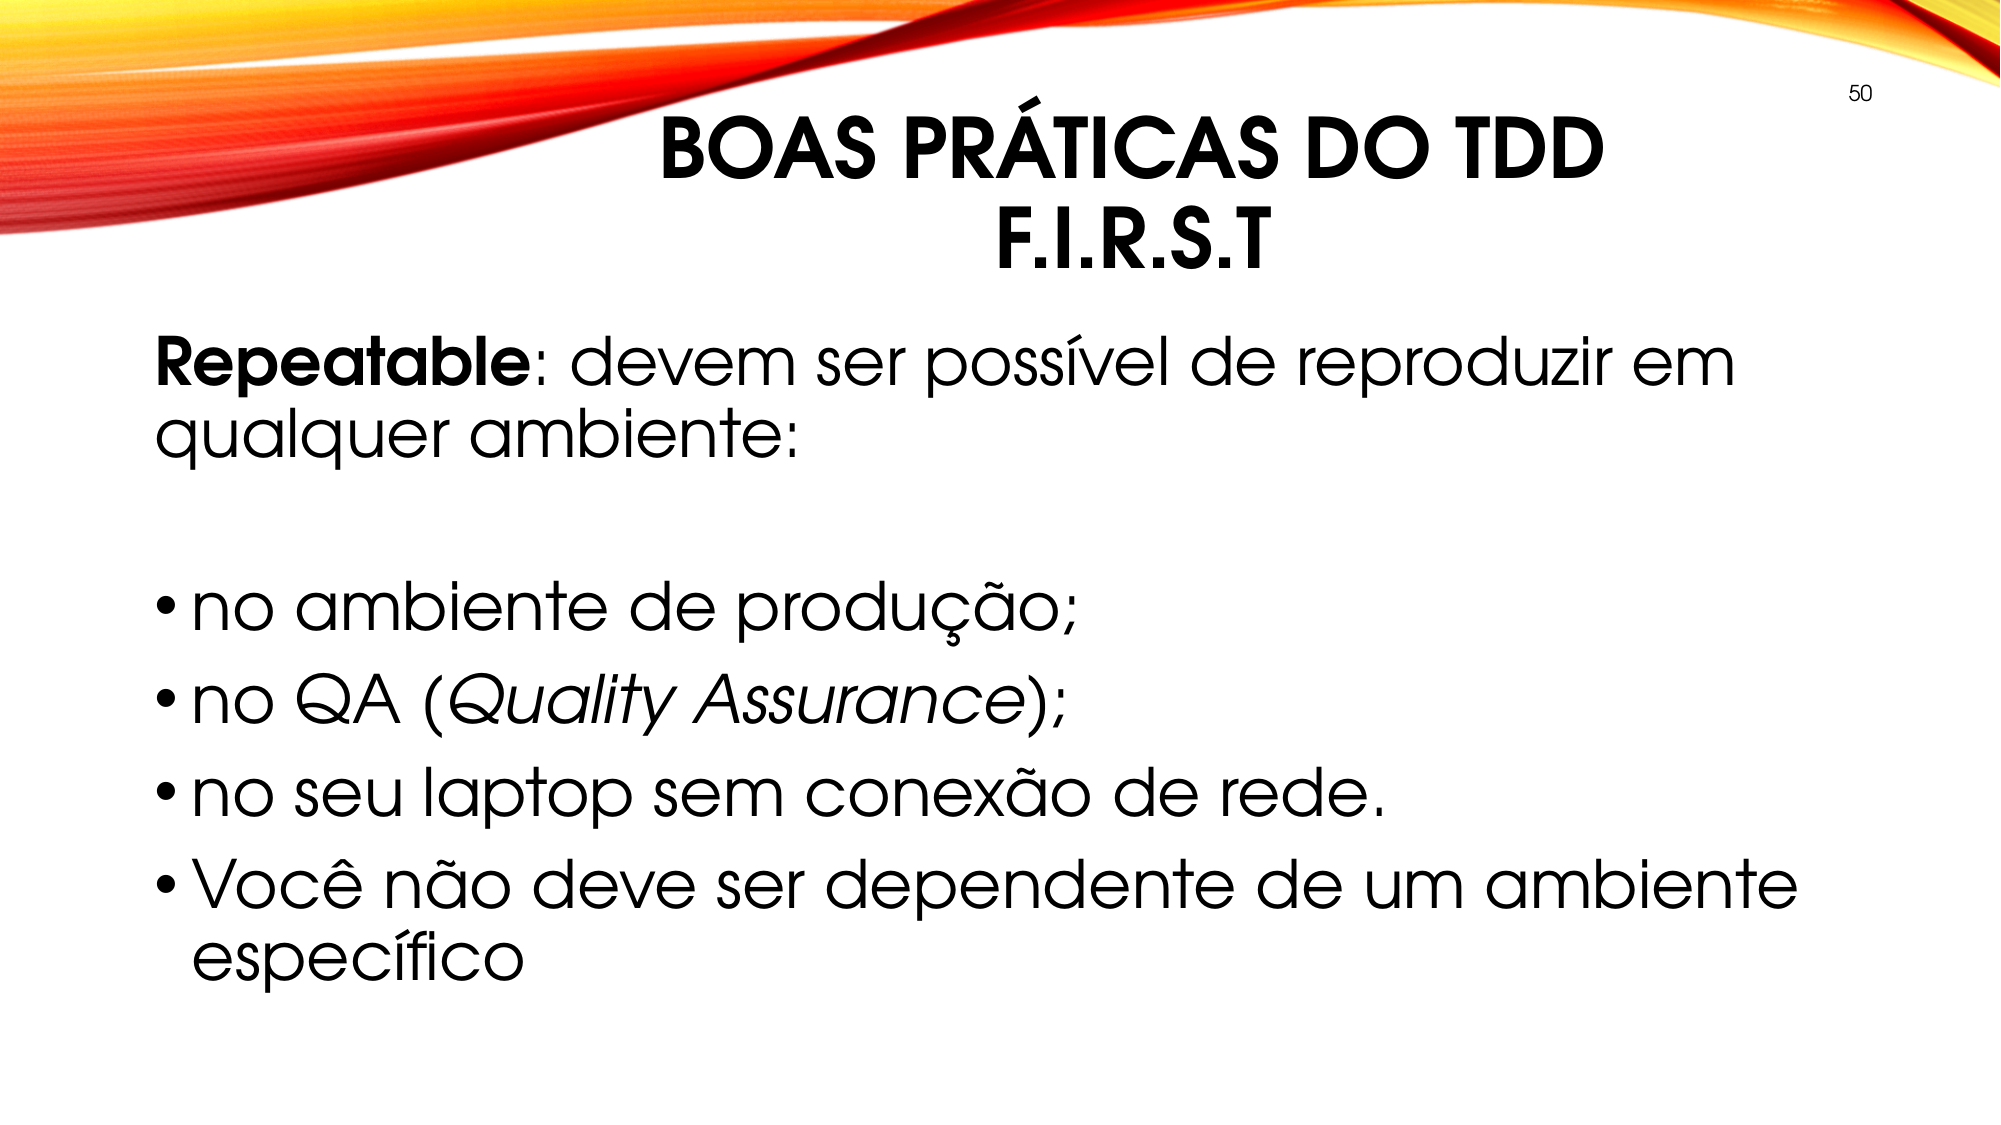

50
# Boas práticas do tdd F.I.R.S.T
Repeatable: devem ser possível de reproduzir em qualquer ambiente:
no ambiente de produção;
no QA (Quality Assurance);
no seu laptop sem conexão de rede.
Você não deve ser dependente de um ambiente específico